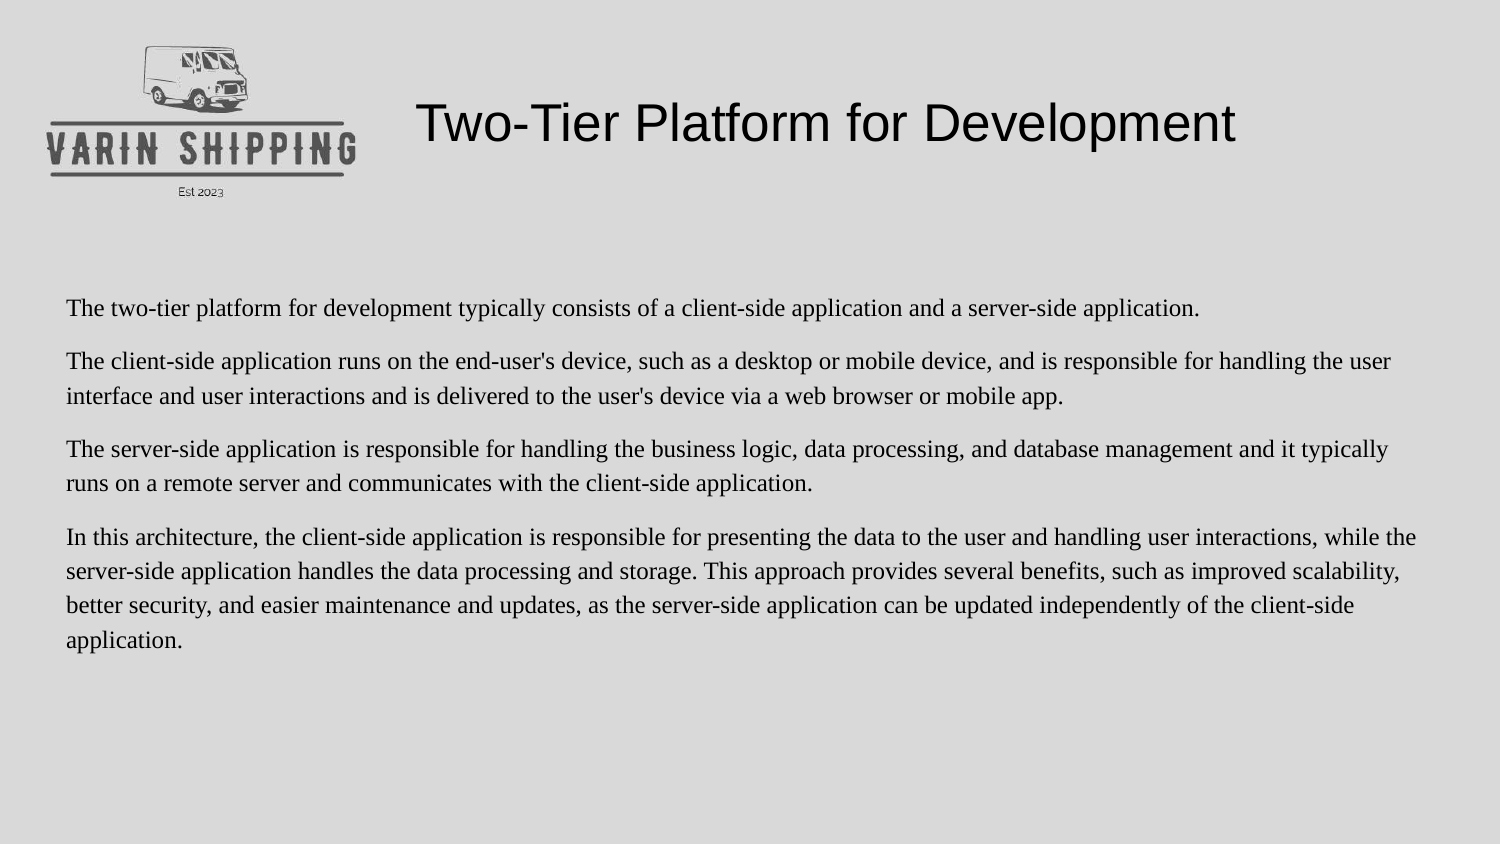

# Two-Tier Platform for Development

The two-tier platform for development typically consists of a client-side application and a server-side application.
The client-side application runs on the end-user's device, such as a desktop or mobile device, and is responsible for handling the user interface and user interactions and is delivered to the user's device via a web browser or mobile app.
The server-side application is responsible for handling the business logic, data processing, and database management and it typically runs on a remote server and communicates with the client-side application.
In this architecture, the client-side application is responsible for presenting the data to the user and handling user interactions, while the server-side application handles the data processing and storage. This approach provides several benefits, such as improved scalability, better security, and easier maintenance and updates, as the server-side application can be updated independently of the client-side application.